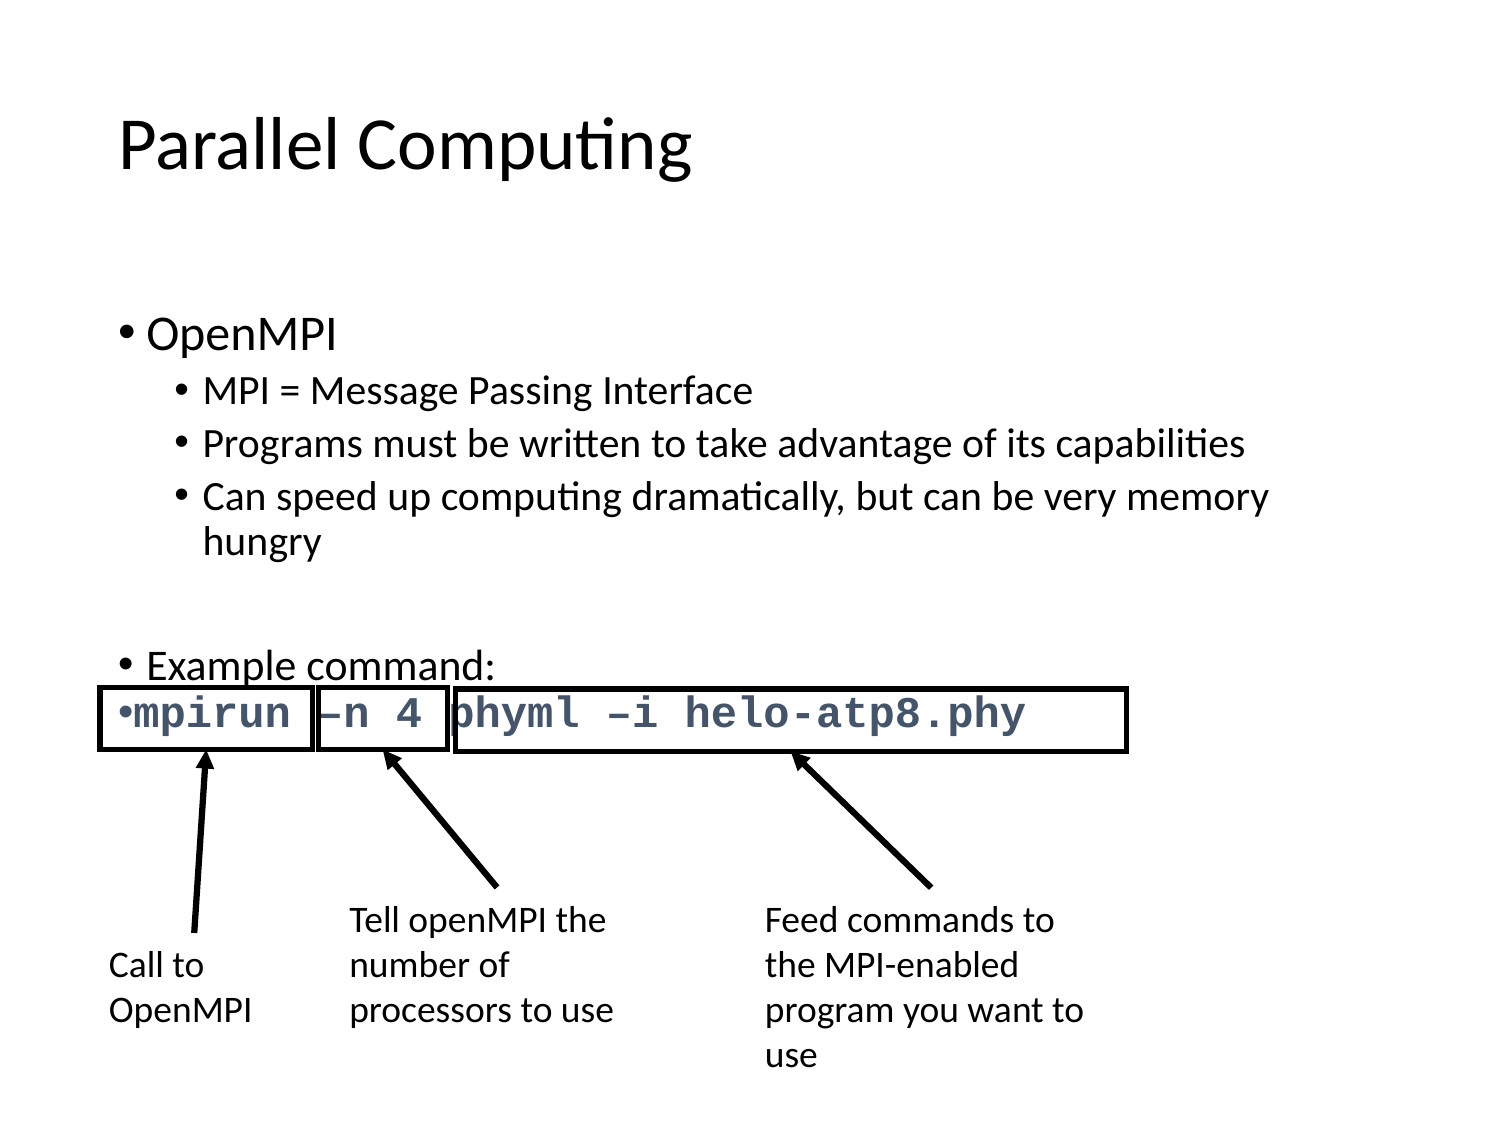

# Parallel Computing
OpenMPI
MPI = Message Passing Interface
Programs must be written to take advantage of its capabilities
Can speed up computing dramatically, but can be very memory hungry

Example command:
mpirun –n 4 phyml –i helo-atp8.phy

Tell openMPI the number of processors to use
Feed commands to the MPI-enabled program you want to use
Call to OpenMPI